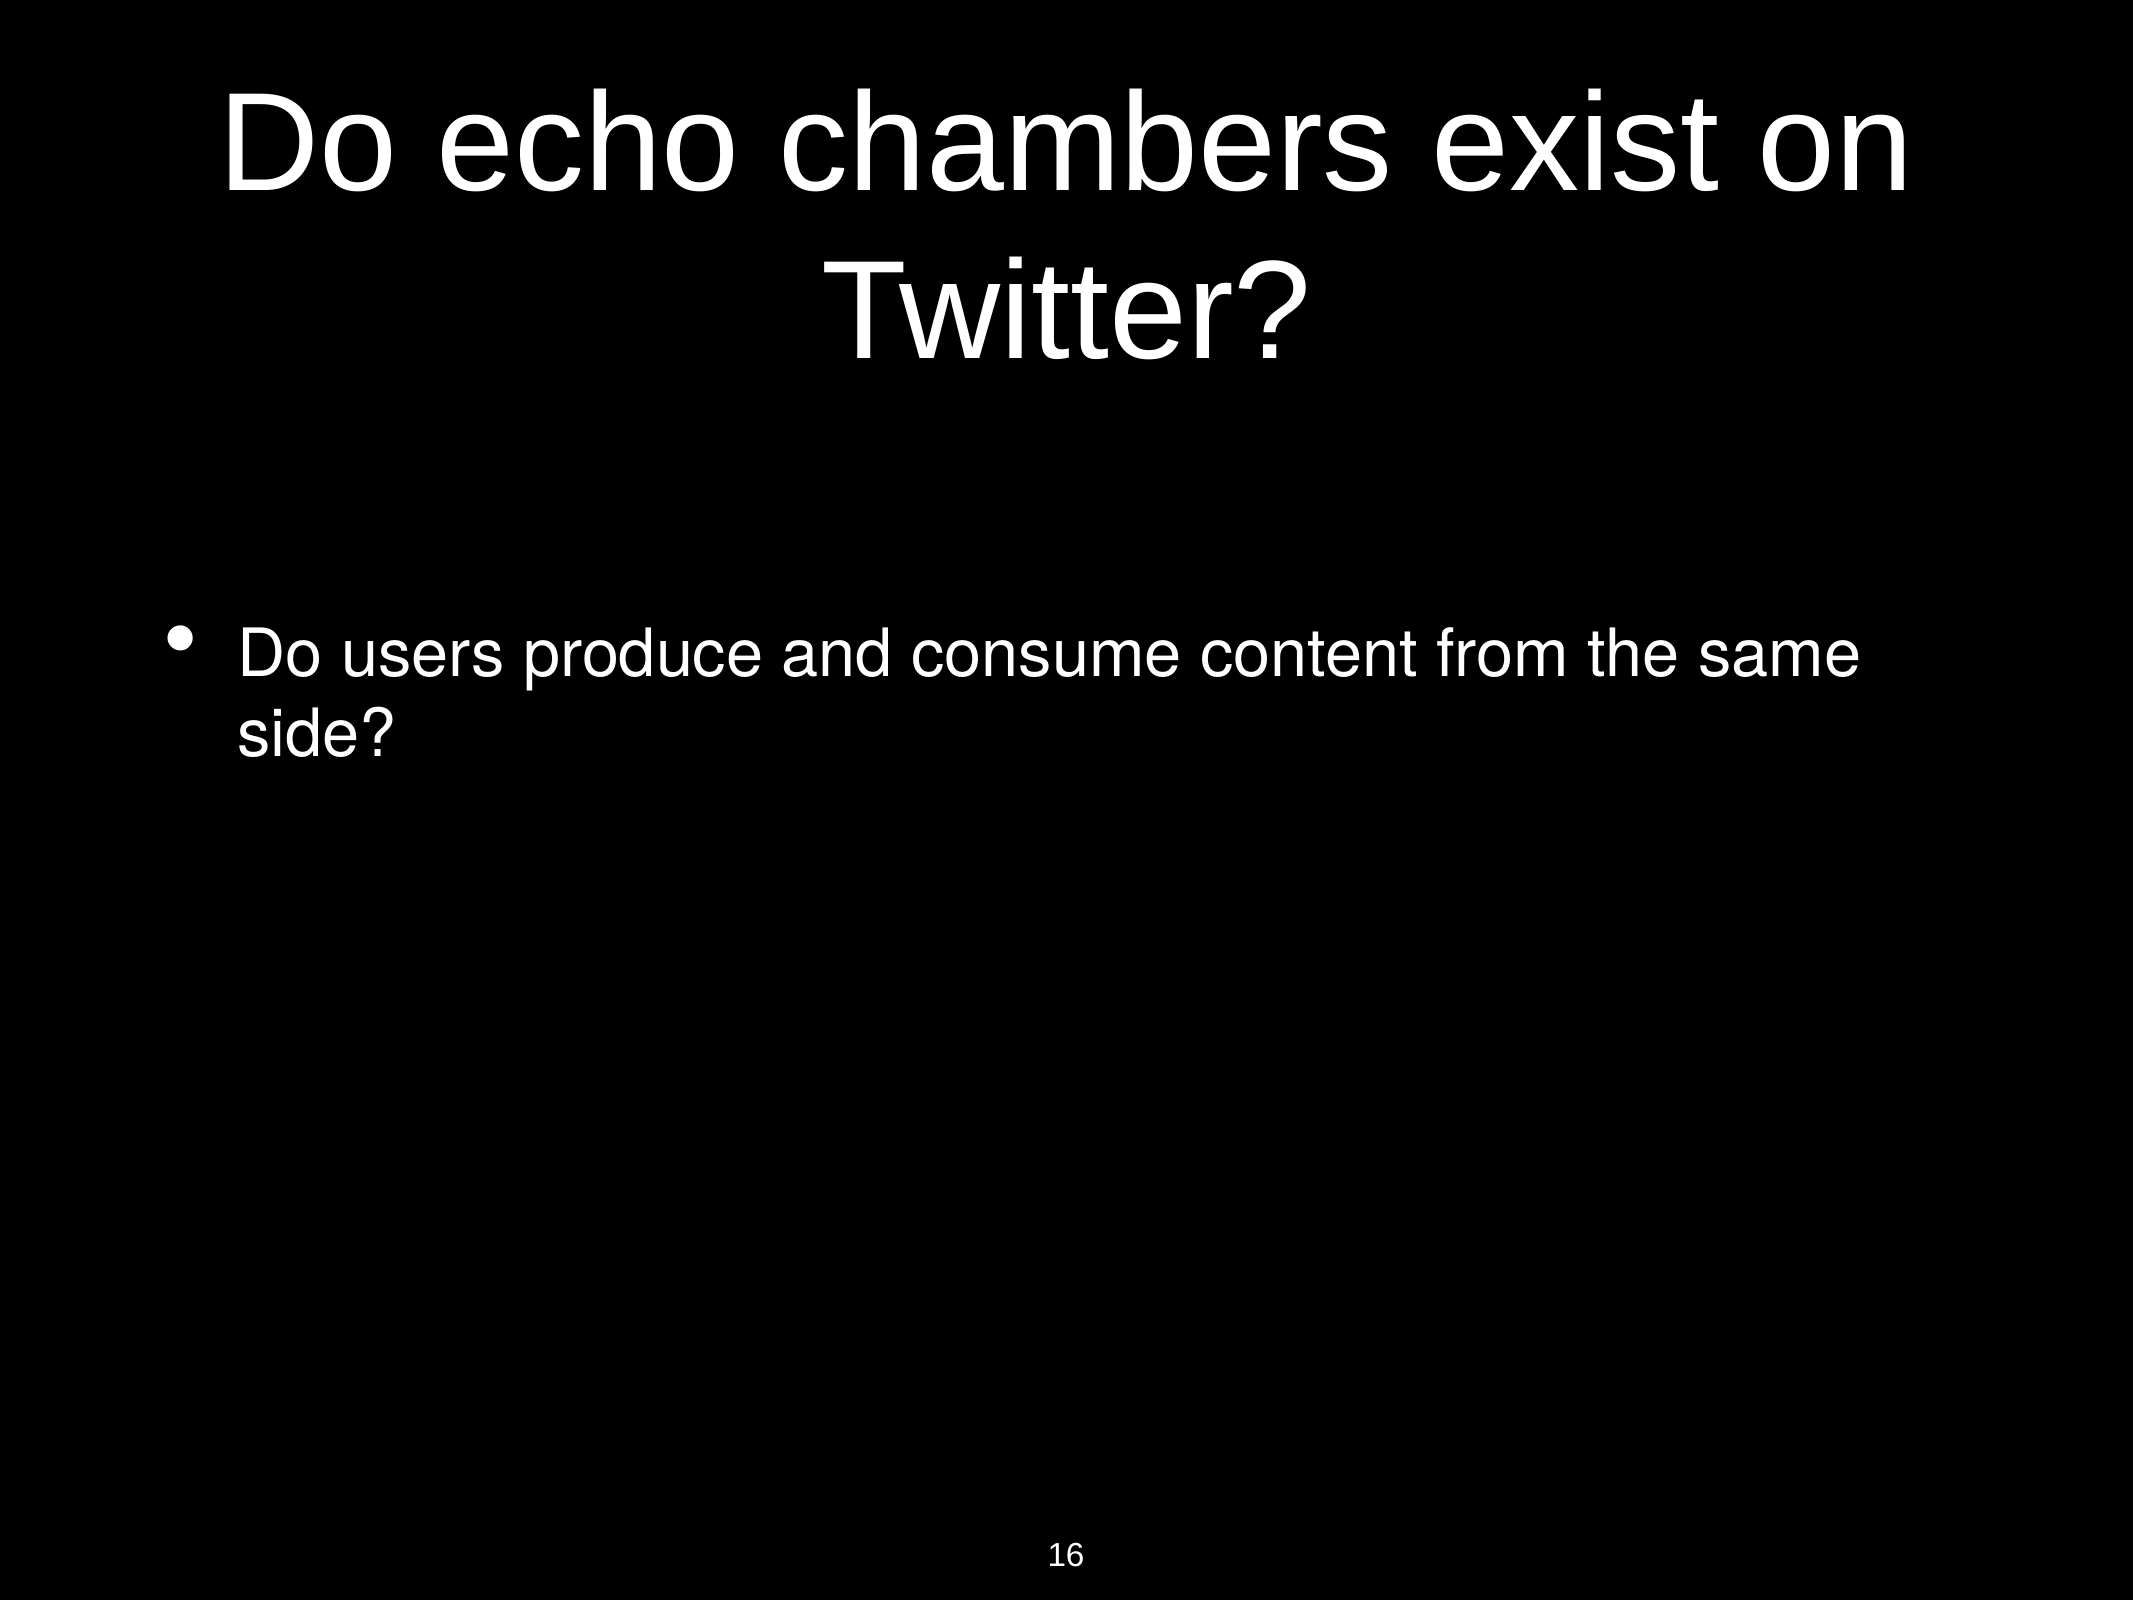

# Do echo chambers exist on Twitter?
Do users produce and consume content from the same side?

16